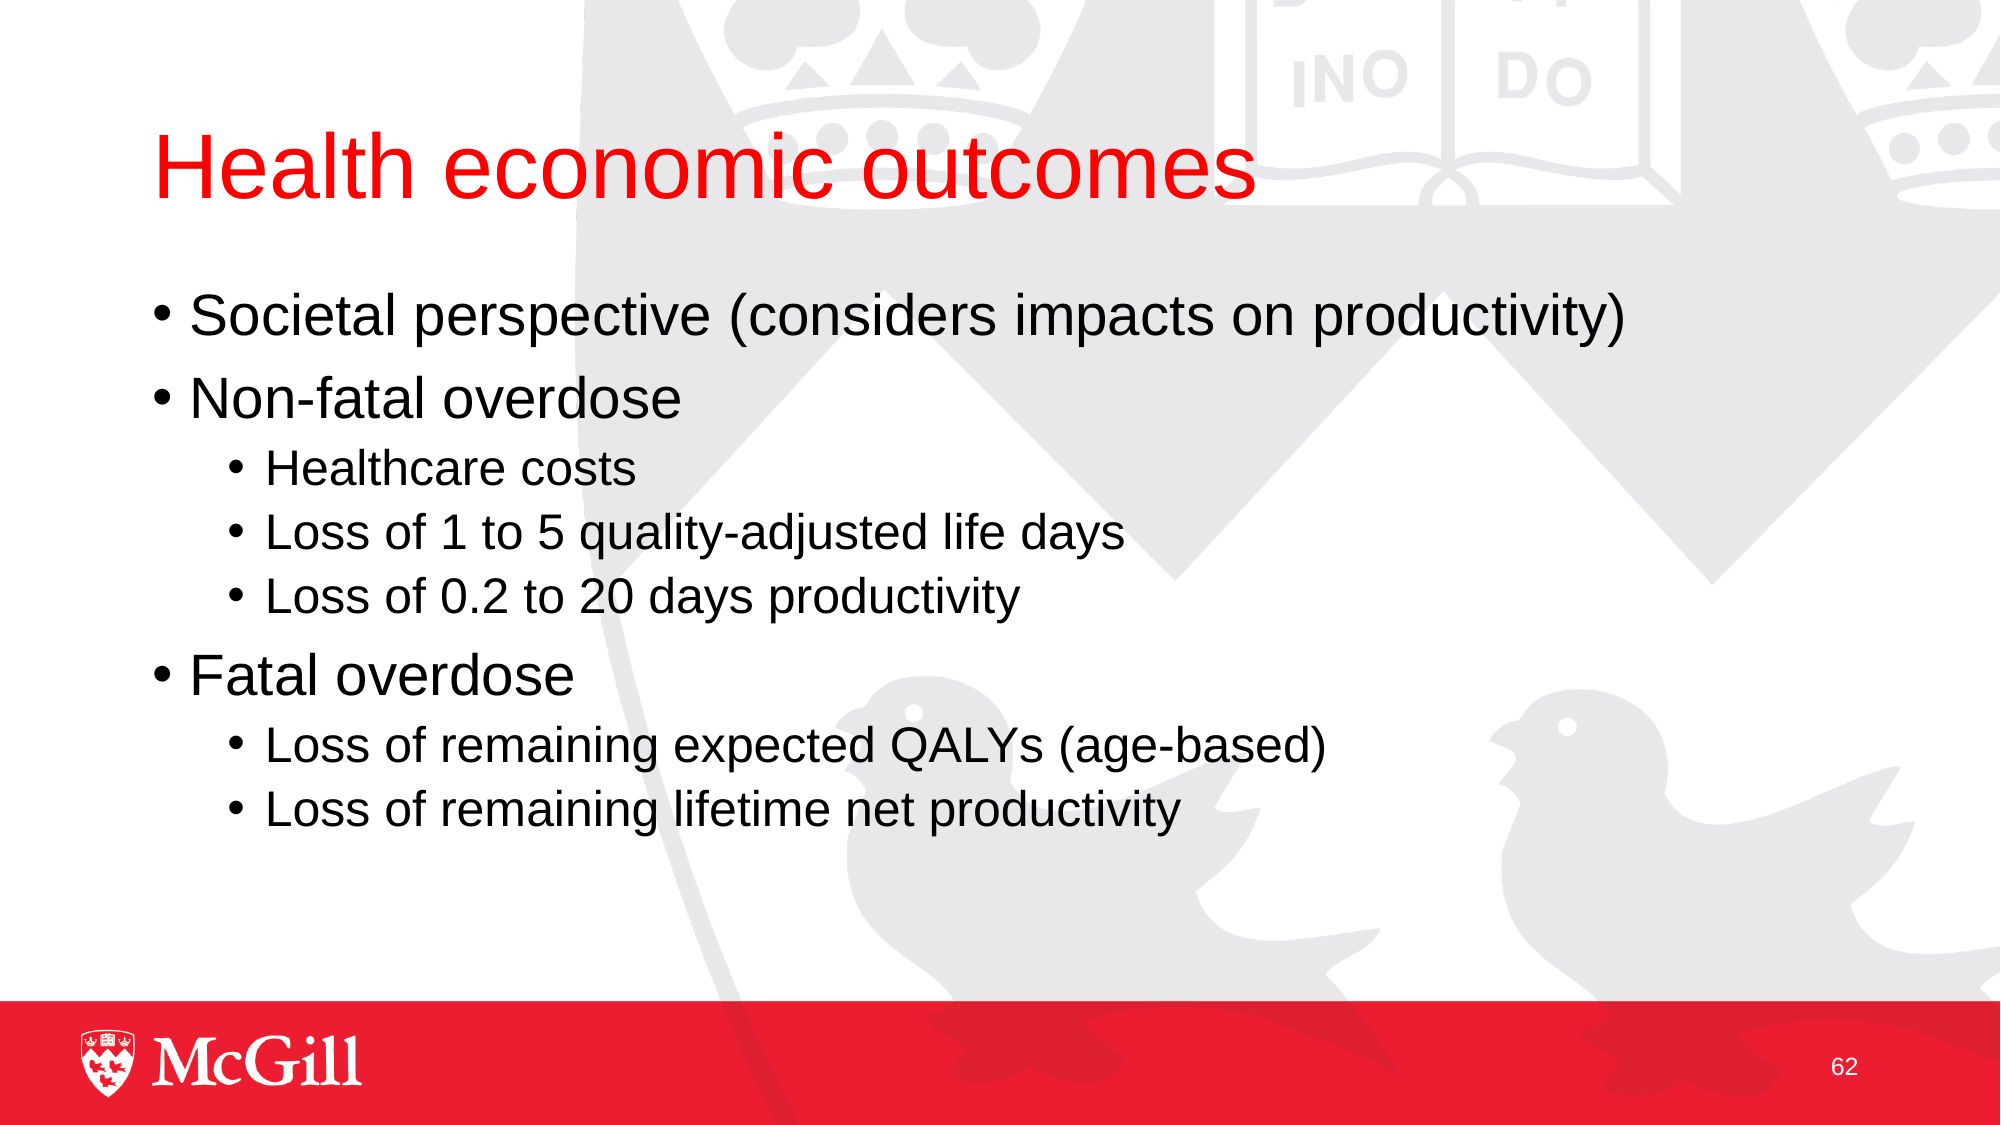

# Health economic outcomes
Societal perspective (considers impacts on productivity)
Non-fatal overdose
Healthcare costs
Loss of 1 to 5 quality-adjusted life days
Loss of 0.2 to 20 days productivity
Fatal overdose
Loss of remaining expected QALYs (age-based)
Loss of remaining lifetime net productivity
62